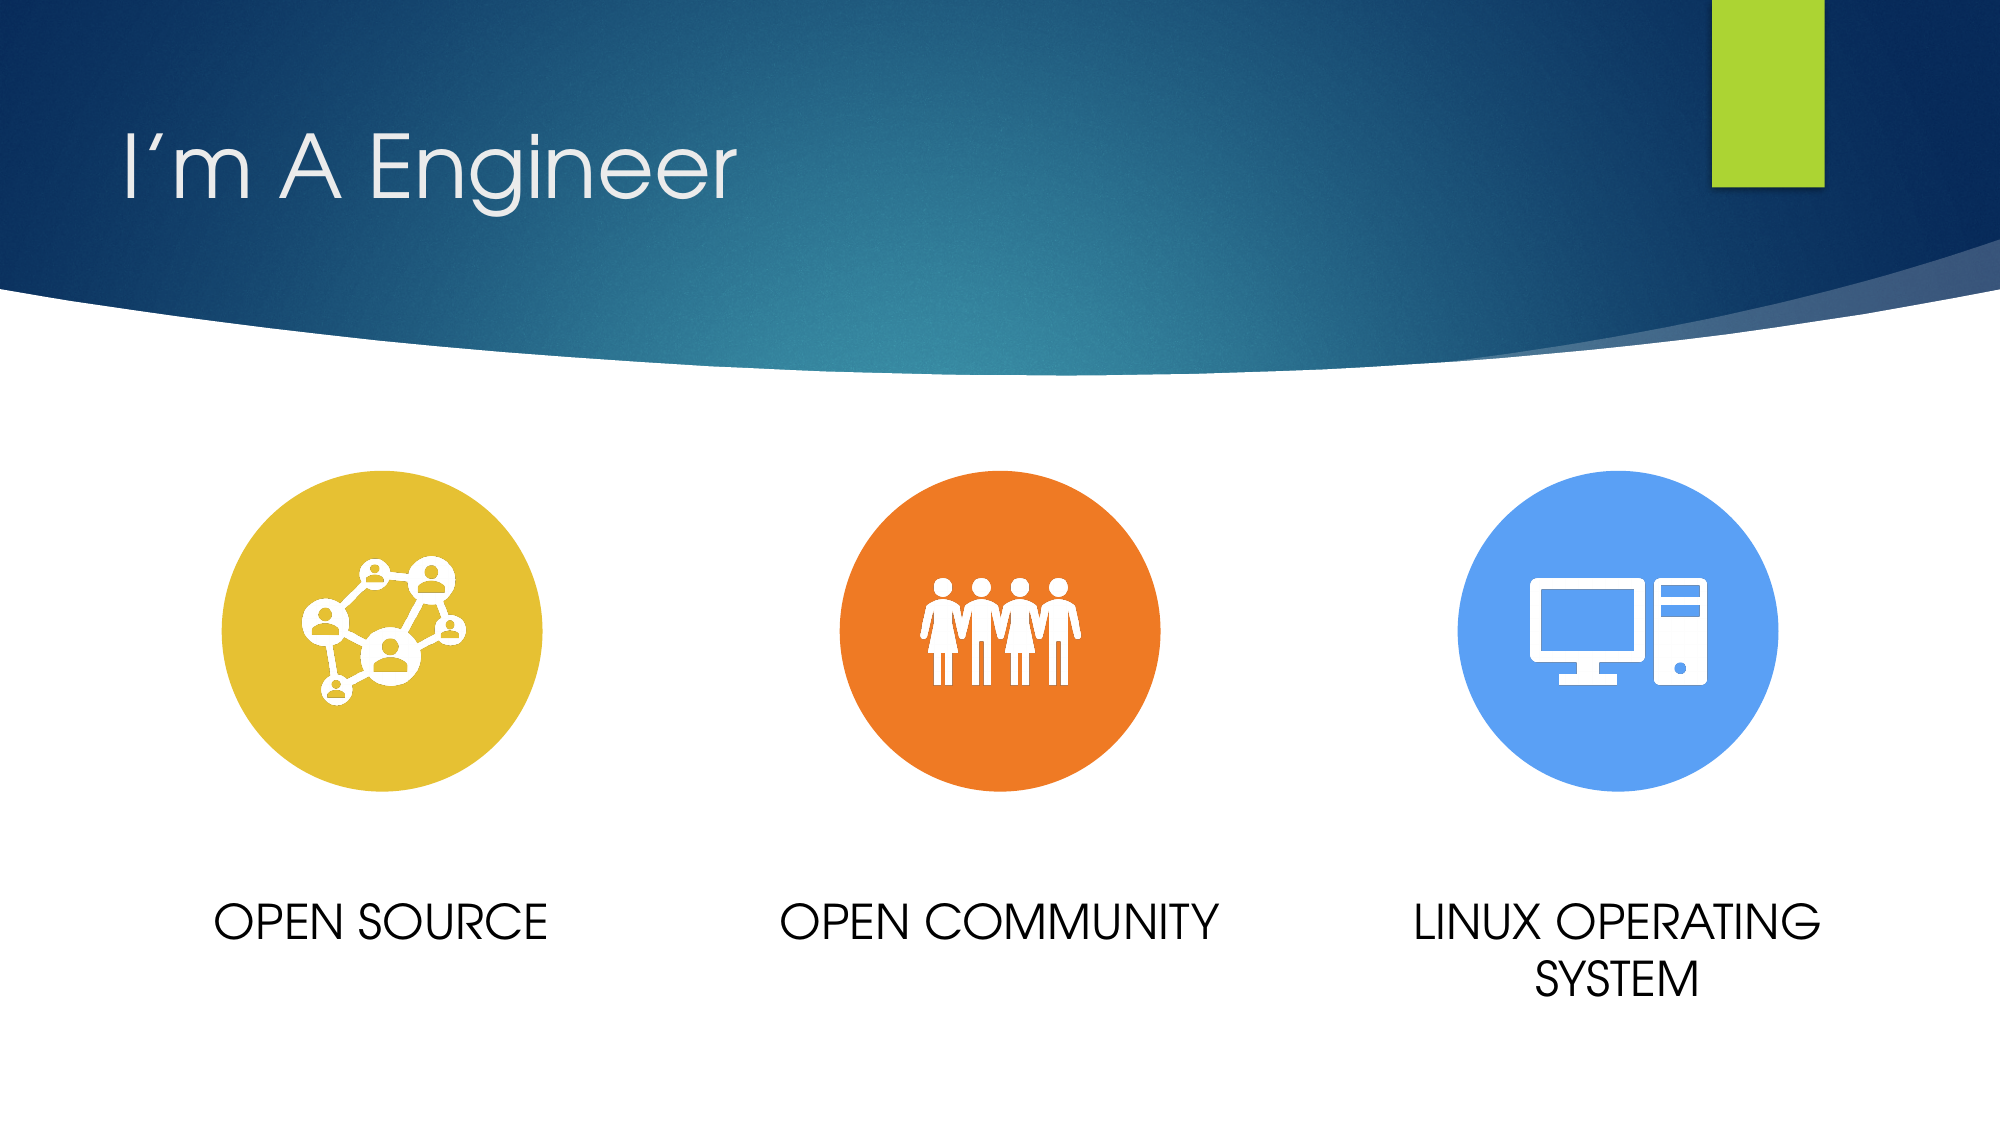

# I’m A Engineer

Open Source
open community
Linux Operating system